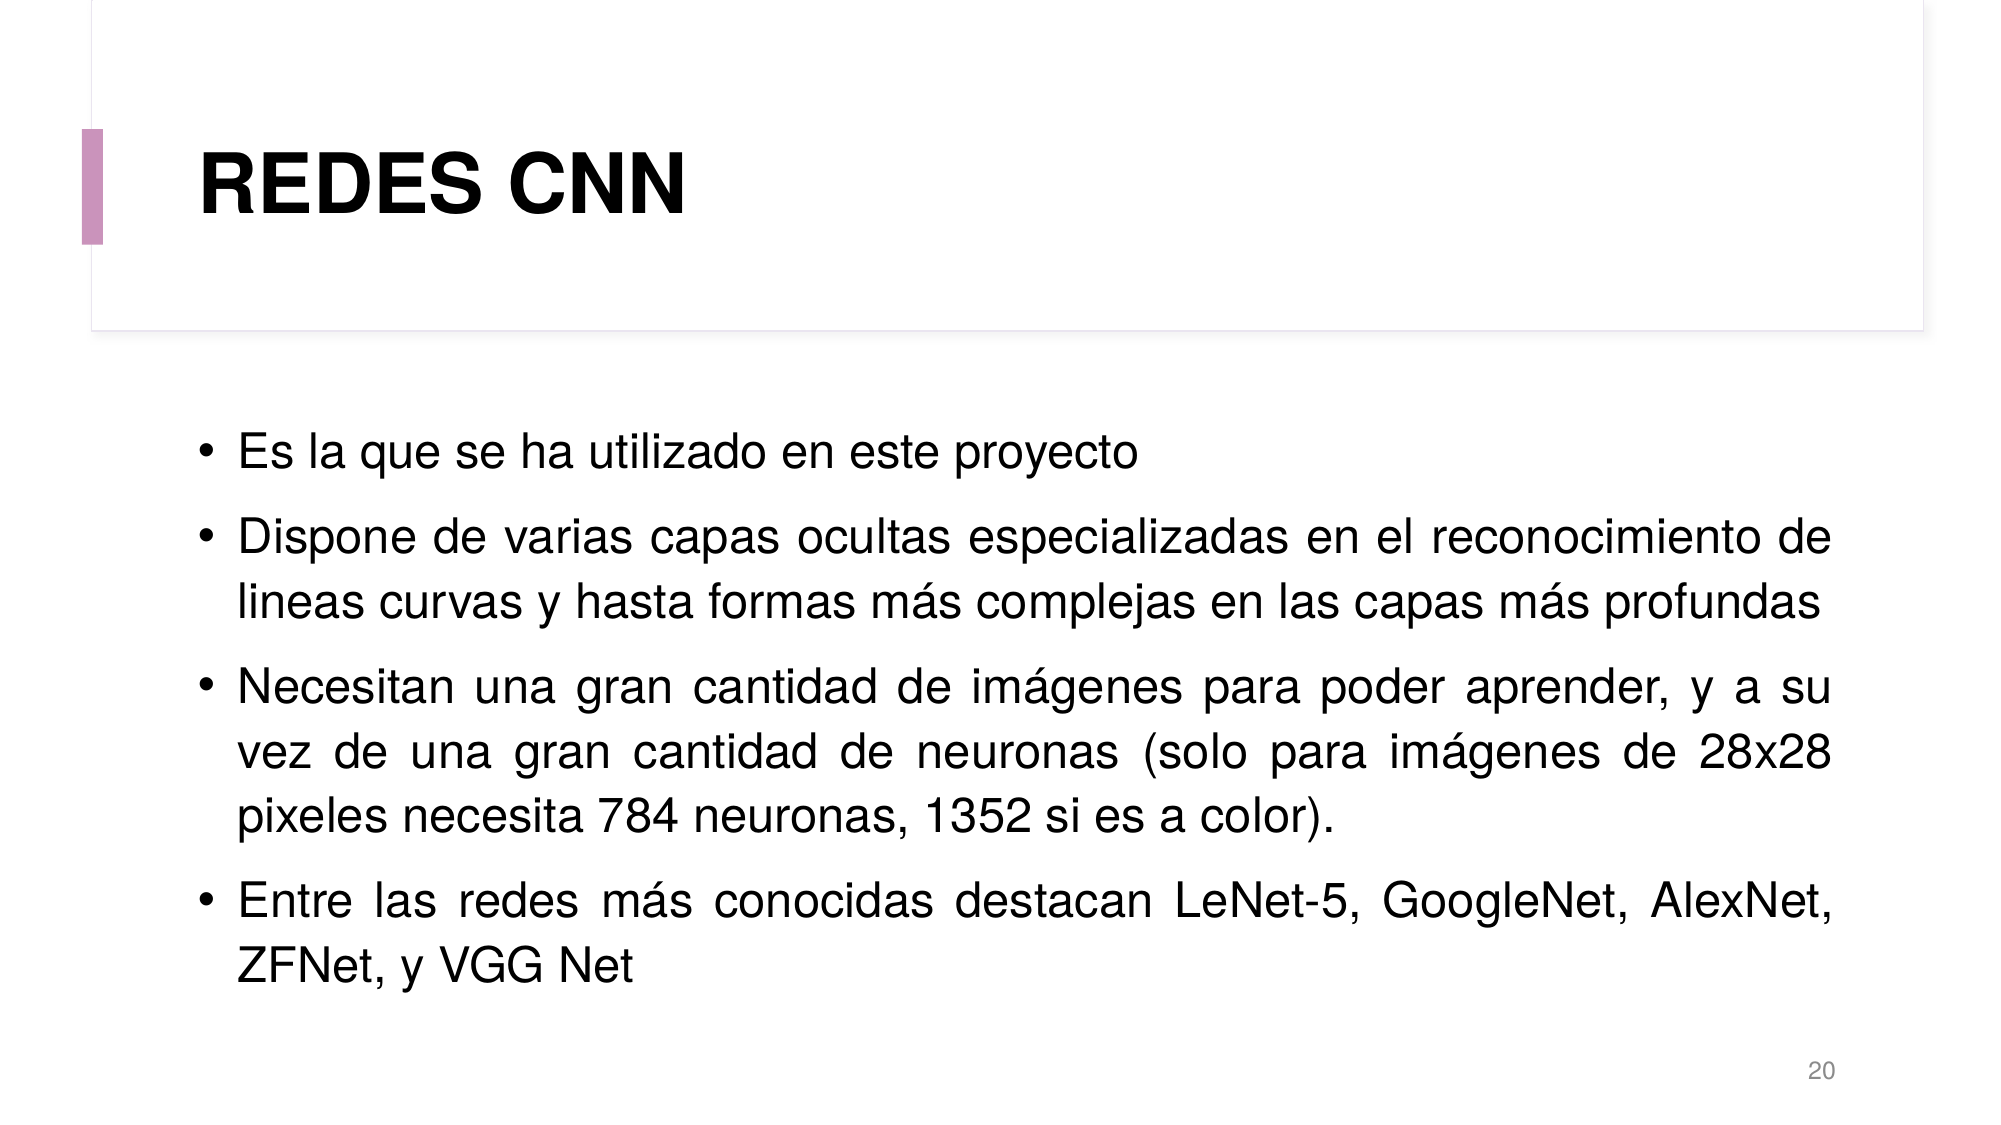

# REDES CNN
Es la que se ha utilizado en este proyecto
Dispone de varias capas ocultas especializadas en el reconocimiento de lineas curvas y hasta formas más complejas en las capas más profundas
Necesitan una gran cantidad de imágenes para poder aprender, y a su vez de una gran cantidad de neuronas (solo para imágenes de 28x28 pixeles necesita 784 neuronas, 1352 si es a color).
Entre las redes más conocidas destacan LeNet-5, GoogleNet, AlexNet, ZFNet, y VGG Net

20